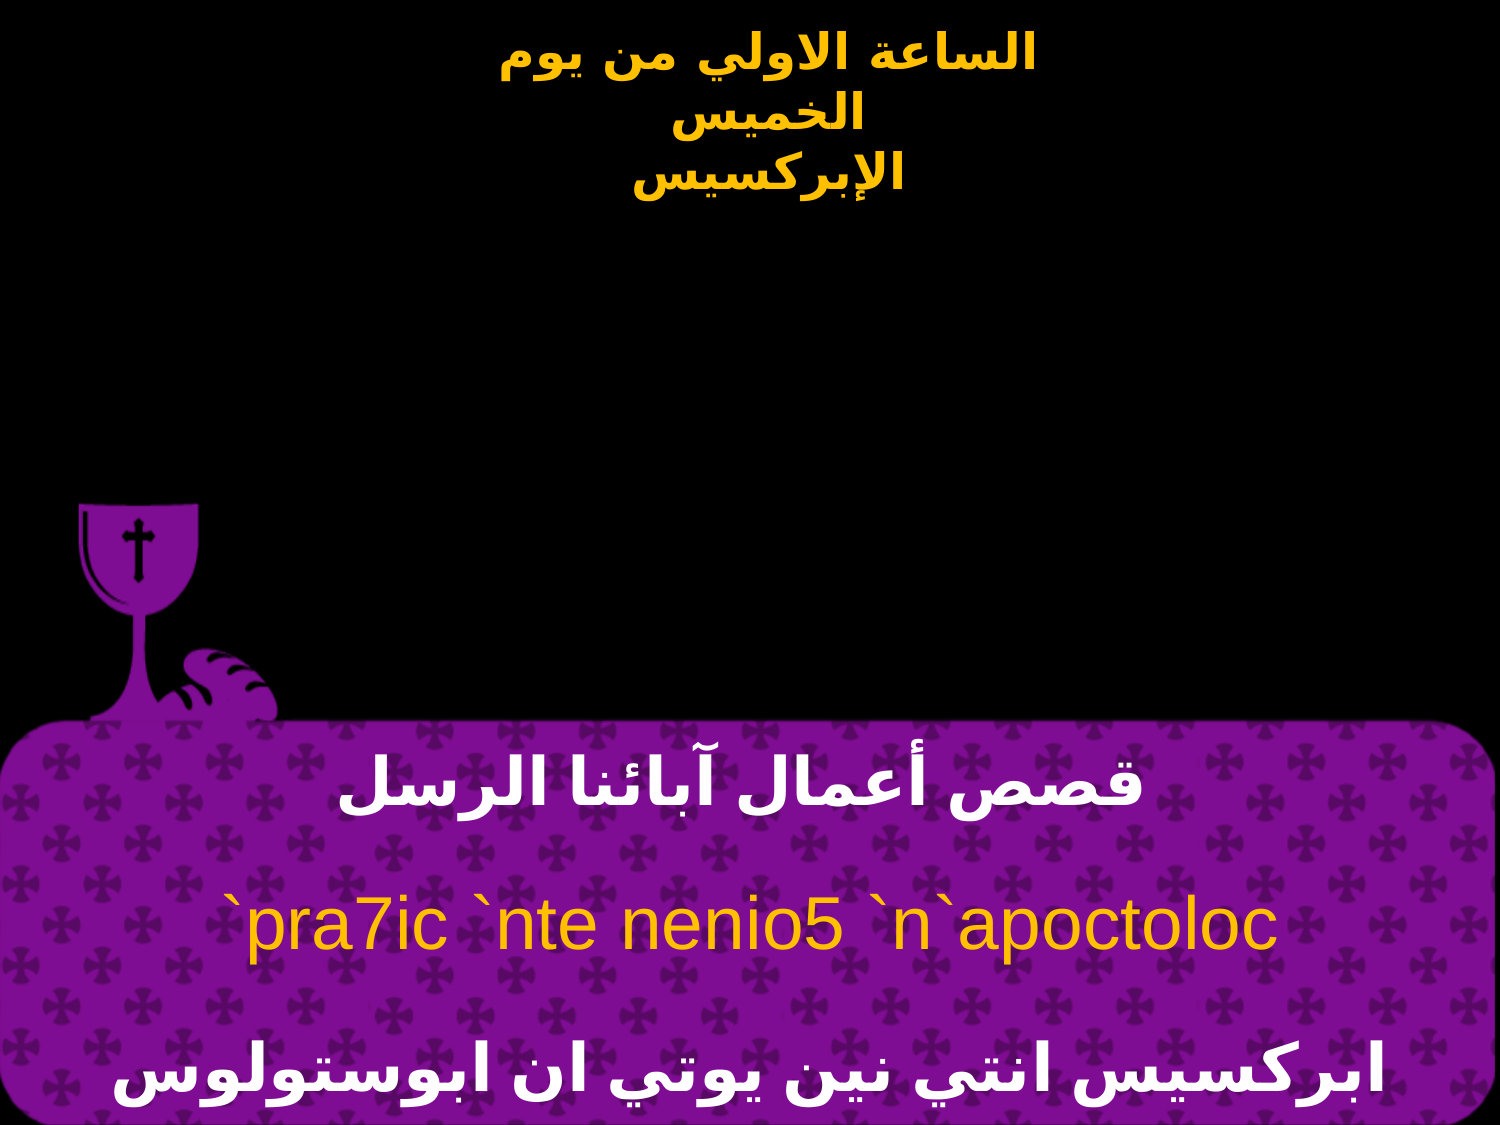

# قصص أعمال آبائنا الرسل
`pra7ic `nte nenio5 `n`apoctoloc
ابركسيس انتي نين يوتي ان ابوستولوس